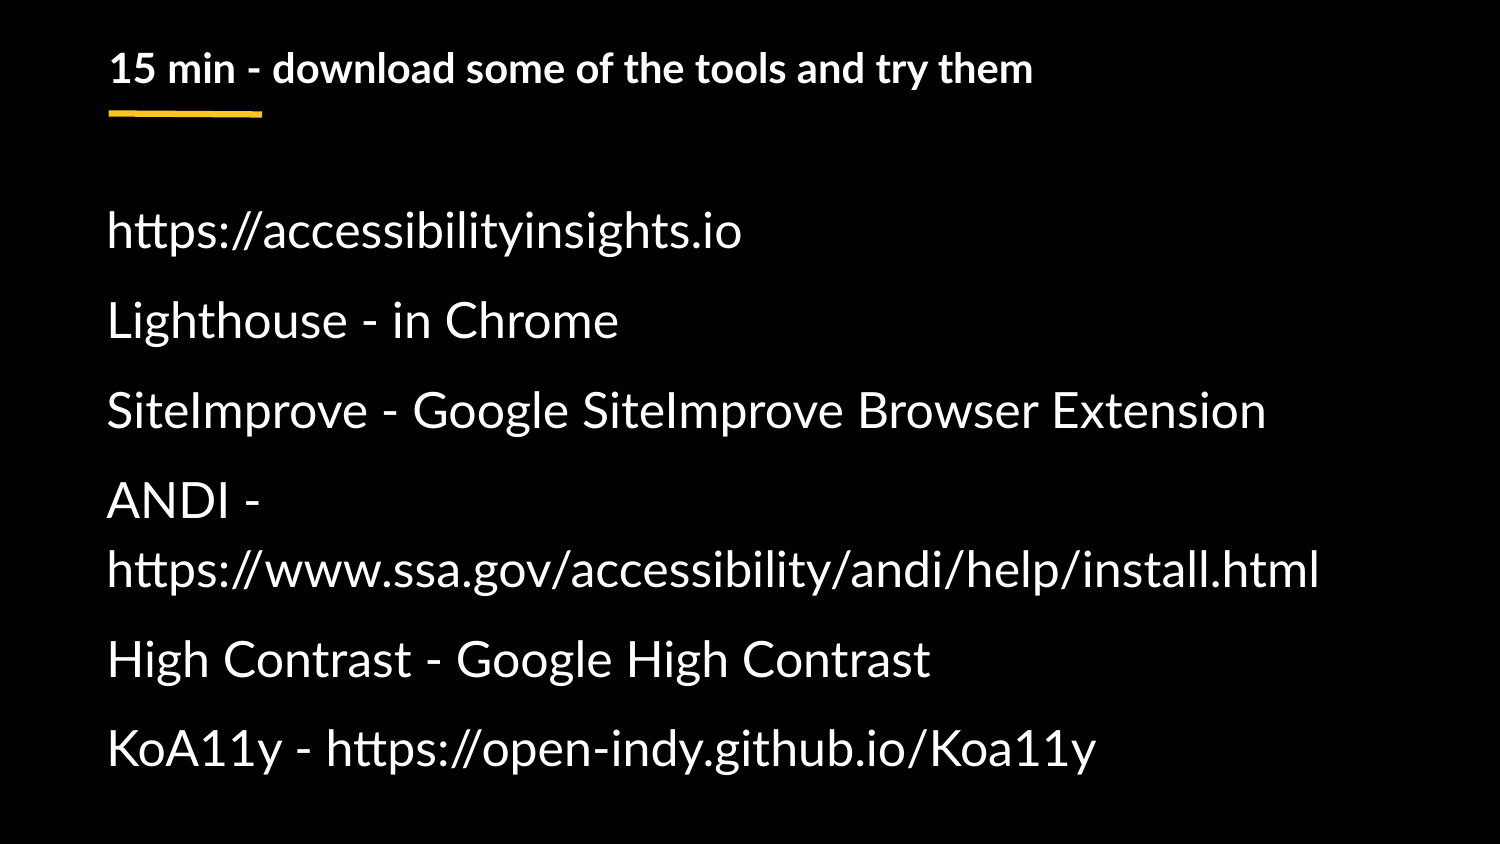

# 15 min - download some of the tools and try them
https://accessibilityinsights.io
Lighthouse - in Chrome
SiteImprove - Google SiteImprove Browser Extension
ANDI - https://www.ssa.gov/accessibility/andi/help/install.html
High Contrast - Google High Contrast
KoA11y - https://open-indy.github.io/Koa11y